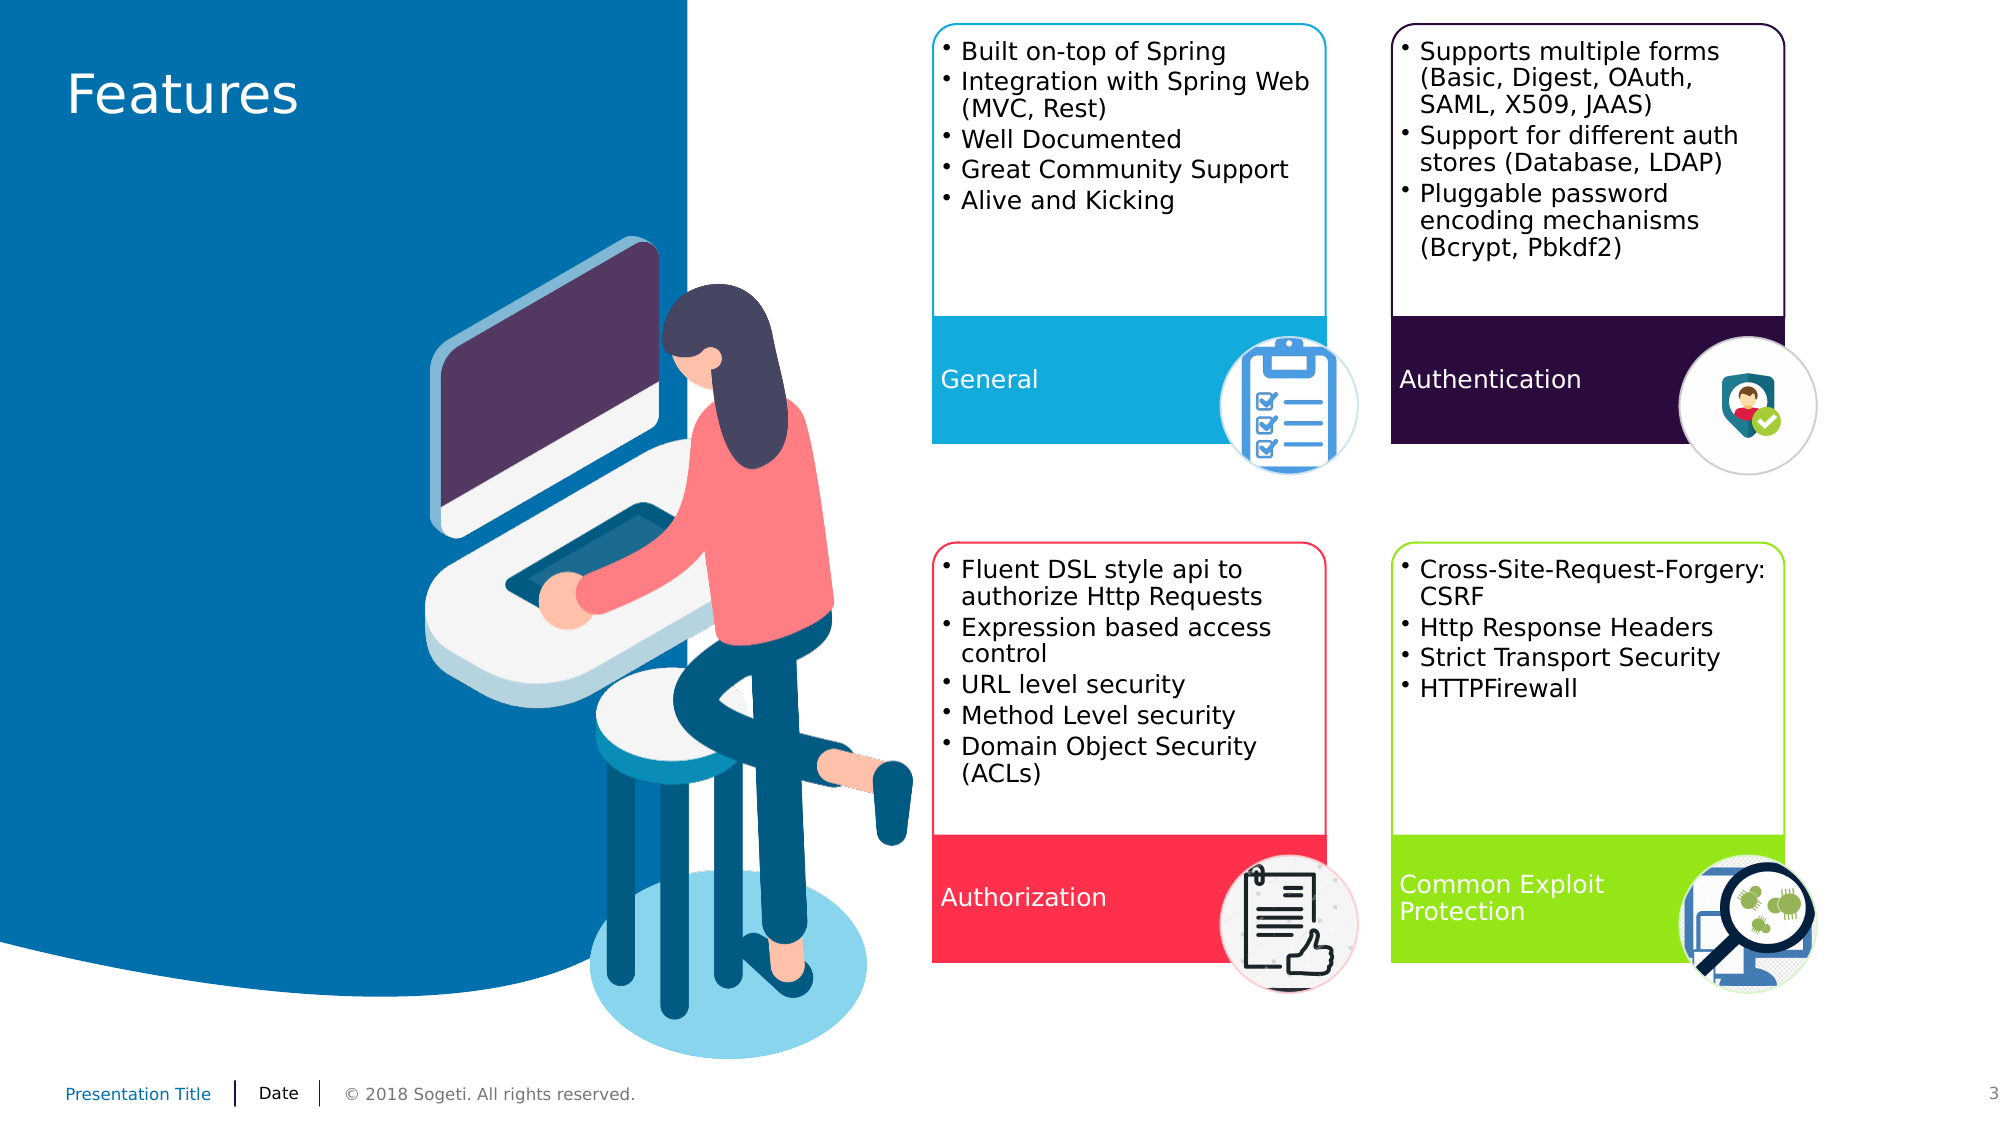

Built on-top of Spring
Integration with Spring Web (MVC, Rest)
Well Documented
Great Community Support
Alive and Kicking
General
Supports multiple forms (Basic, Digest, OAuth, SAML, X509, JAAS)
Support for different auth stores (Database, LDAP)
Pluggable password encoding mechanisms (Bcrypt, Pbkdf2)
Authentication
Fluent DSL style api to authorize Http Requests
Expression based access control
URL level security
Method Level security
Domain Object Security (ACLs)
Authorization
Cross-Site-Request-Forgery: CSRF
Http Response Headers
Strict Transport Security
HTTPFirewall
Common Exploit Protection
# Features